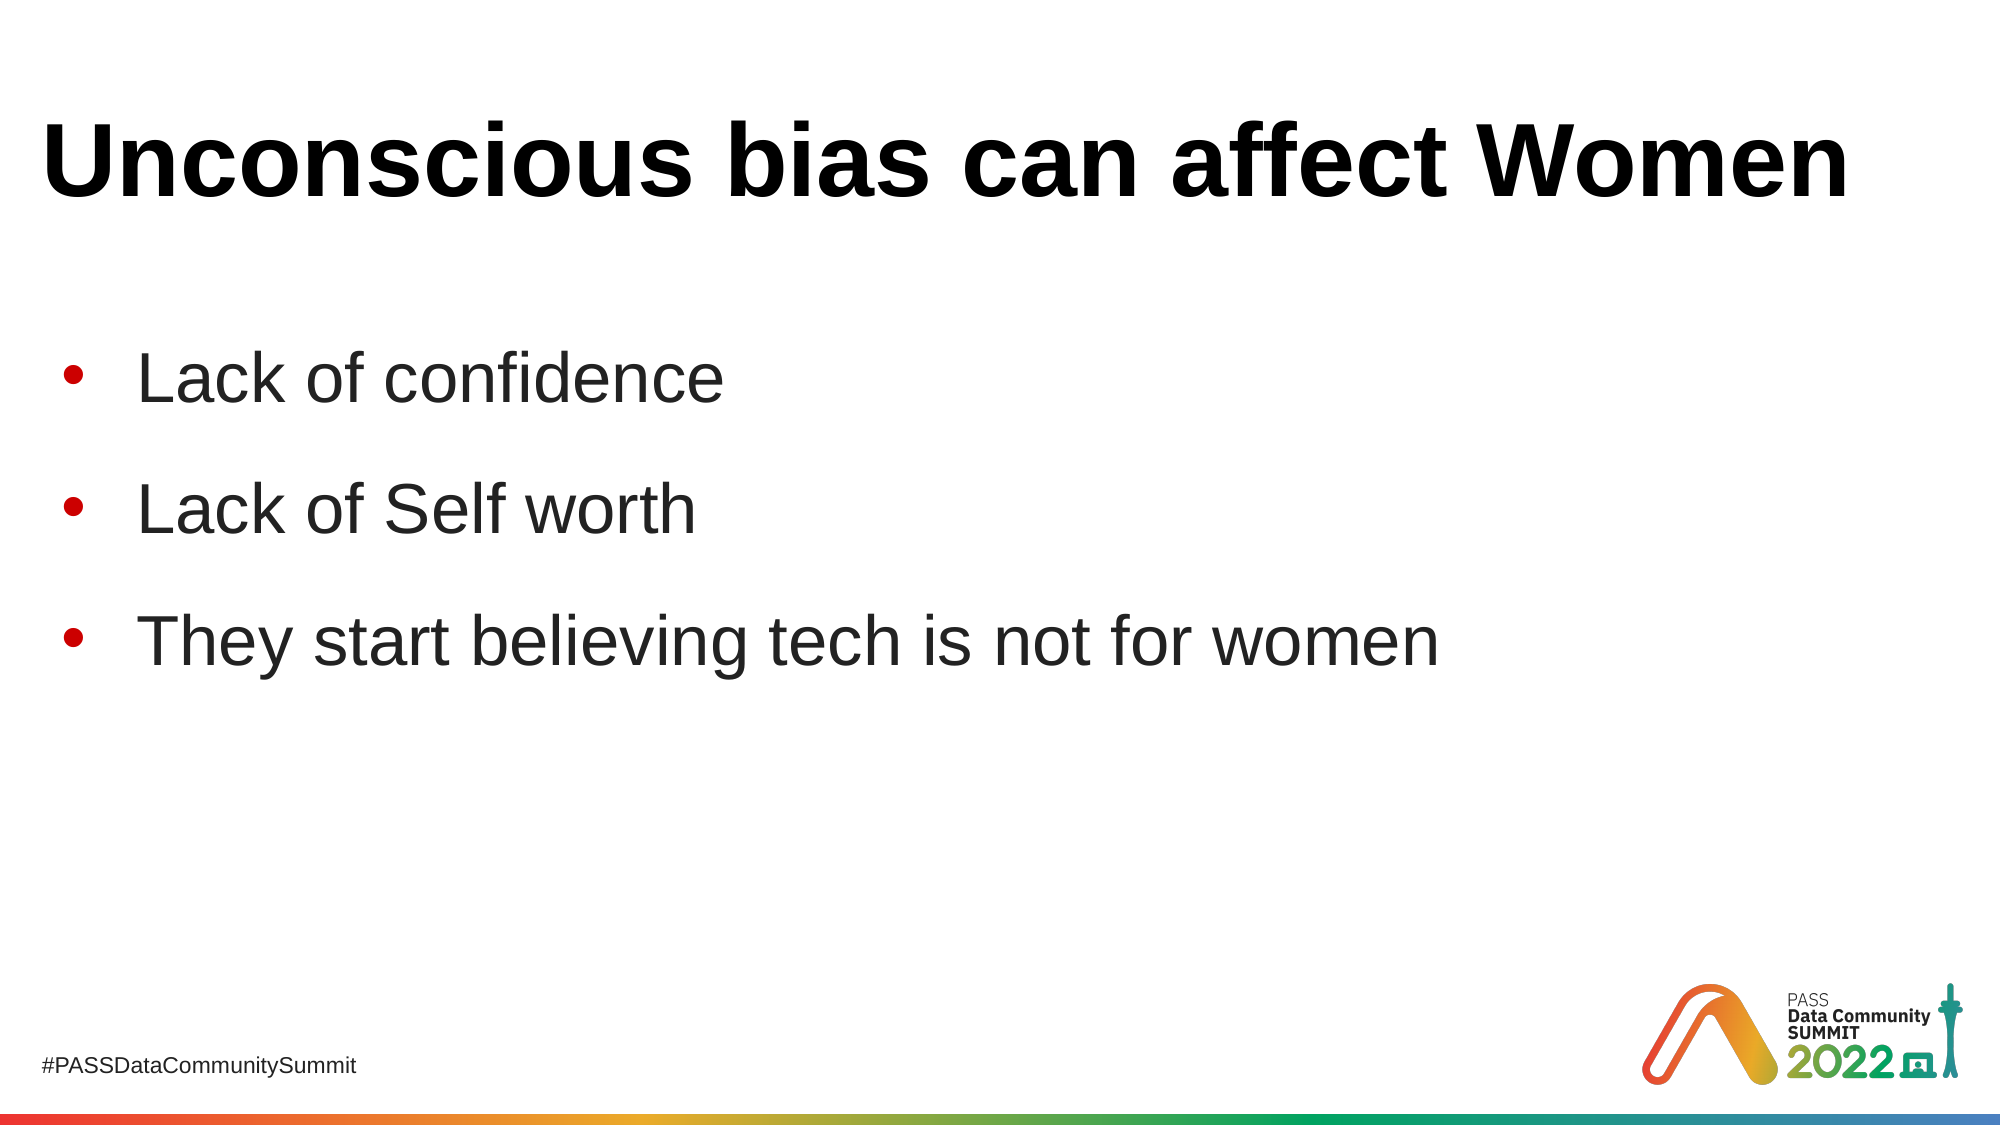

# Unconscious bias can affect Women
Lack of confidence
Lack of Self worth
They start believing tech is not for women